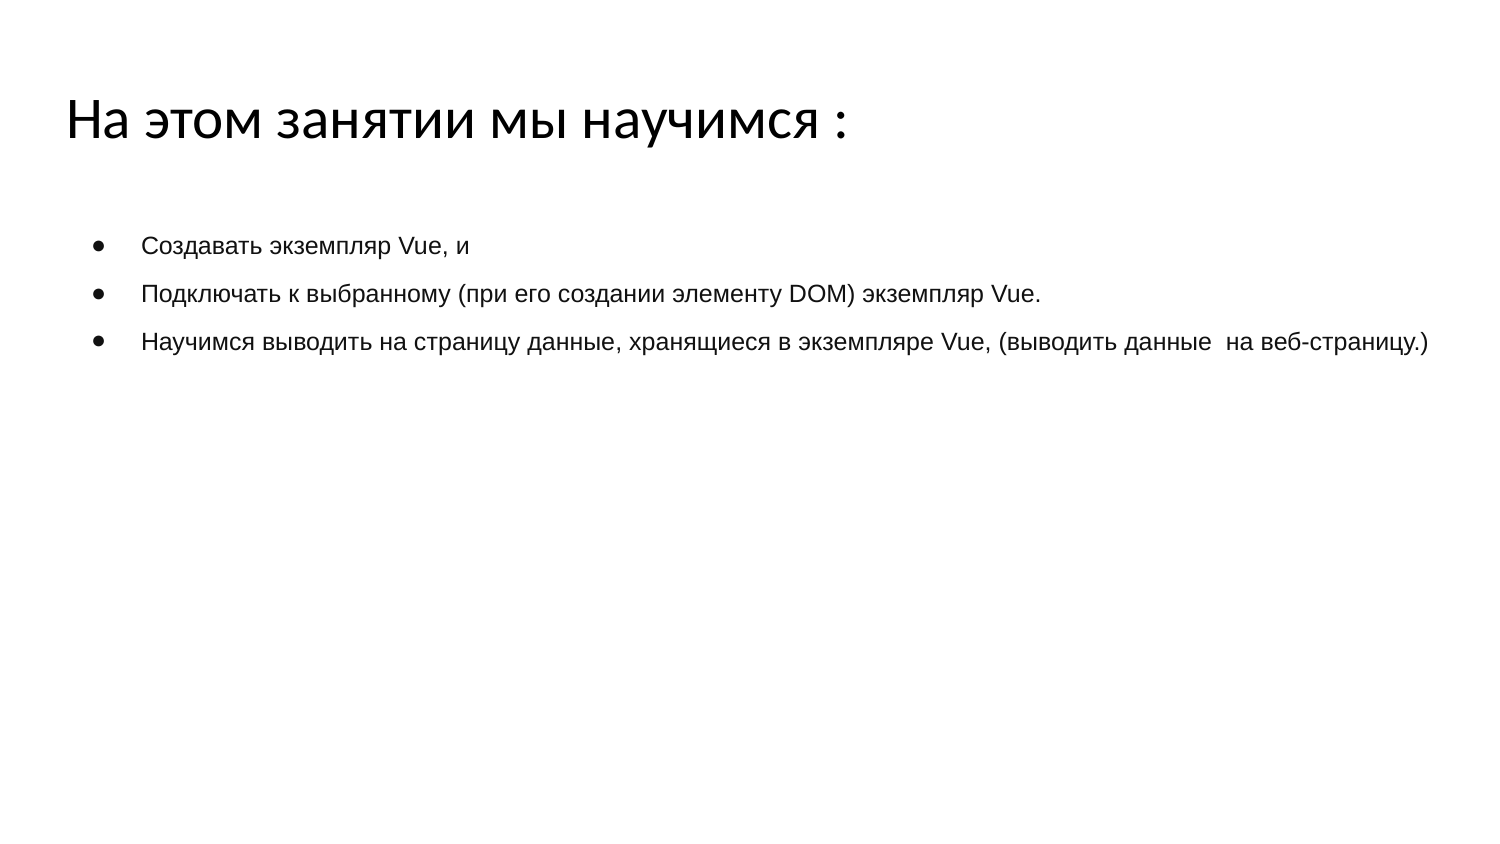

# На этом занятии мы научимся :
Создавать экземпляр Vue, и
Подключать к выбранному (при его создании элементу DOM) экземпляр Vue.
Научимся выводить на страницу данные, хранящиеся в экземпляре Vue, (выводить данные  на веб-страницу.)